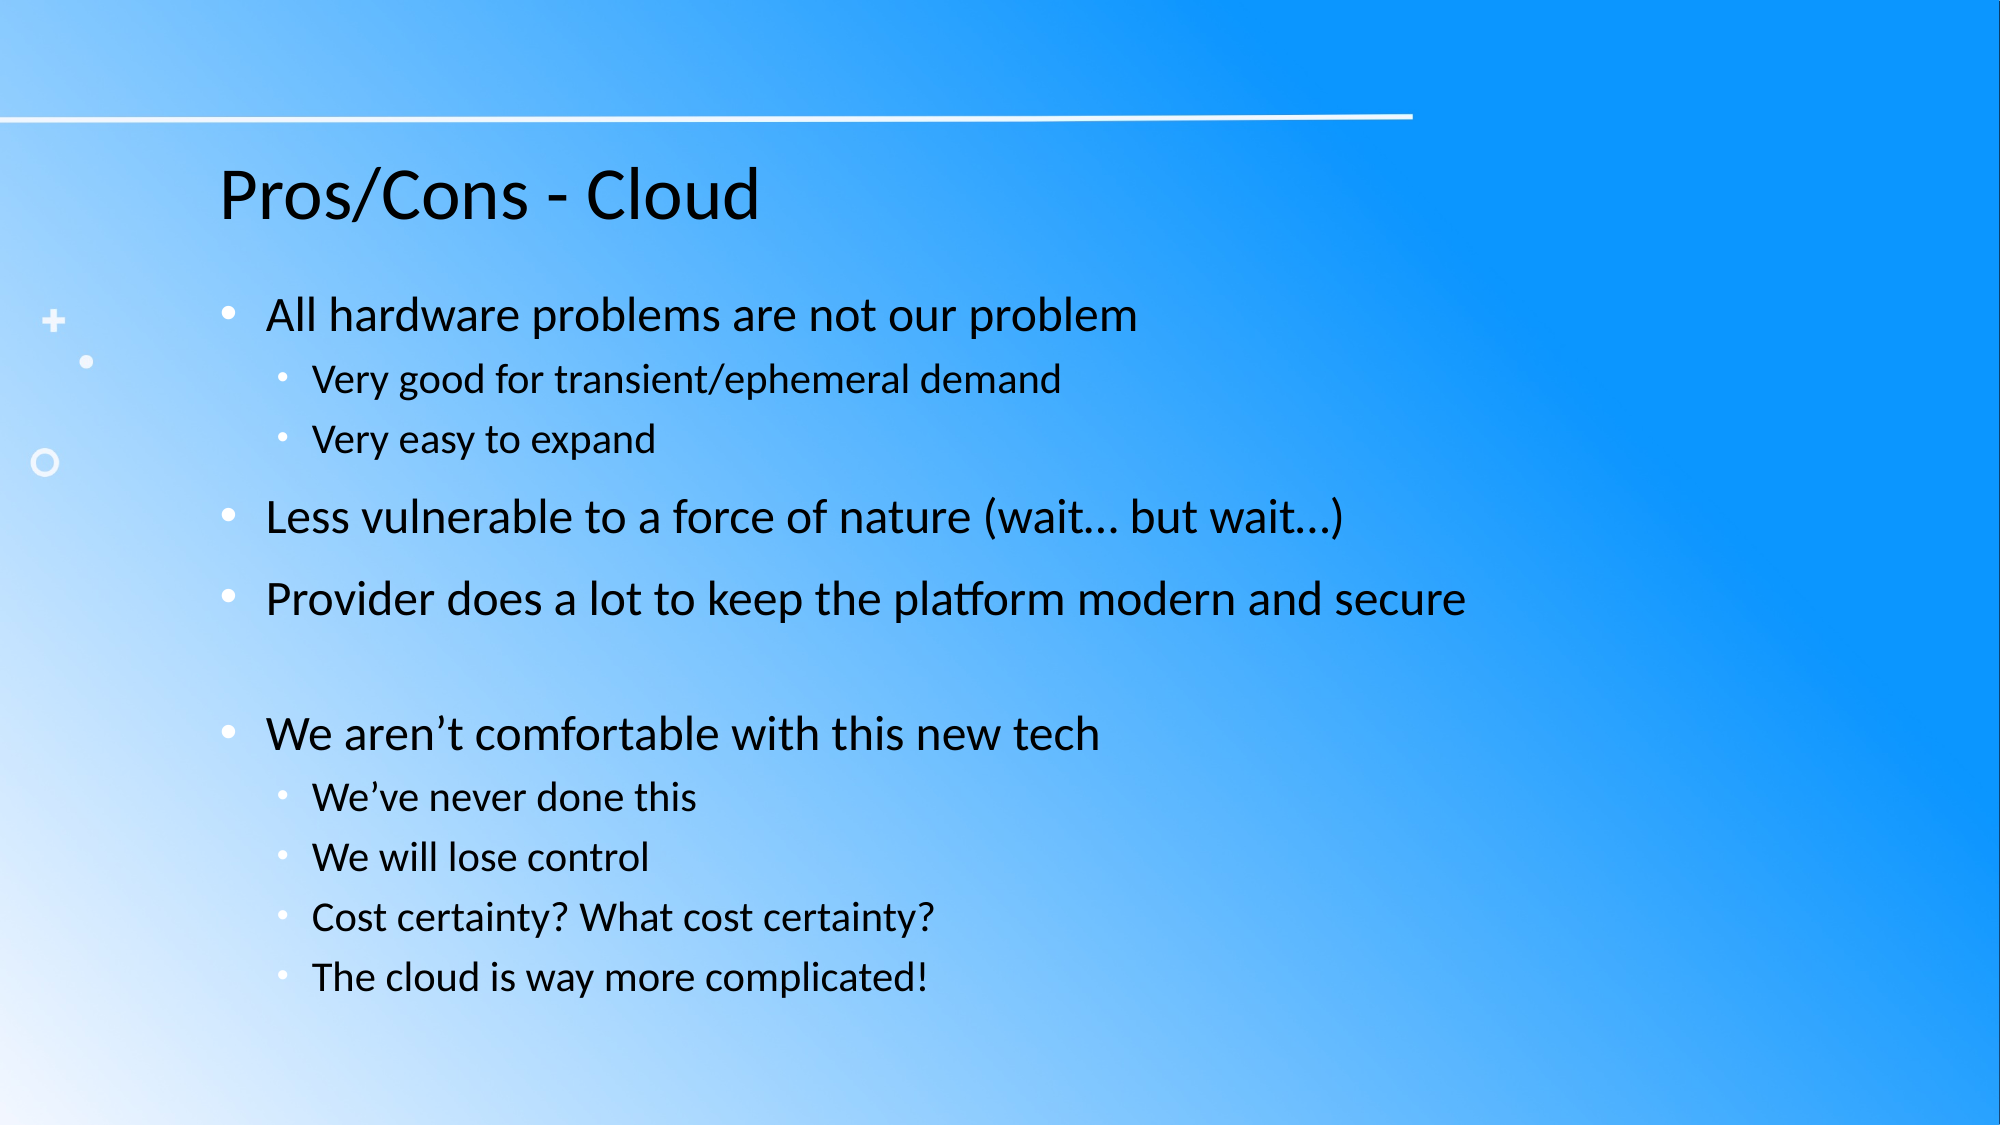

# Pros/Cons - Cloud
All hardware problems are not our problem
Very good for transient/ephemeral demand
Very easy to expand
Less vulnerable to a force of nature (wait… but wait…)
Provider does a lot to keep the platform modern and secure
We aren’t comfortable with this new tech
We’ve never done this
We will lose control
Cost certainty? What cost certainty?
The cloud is way more complicated!